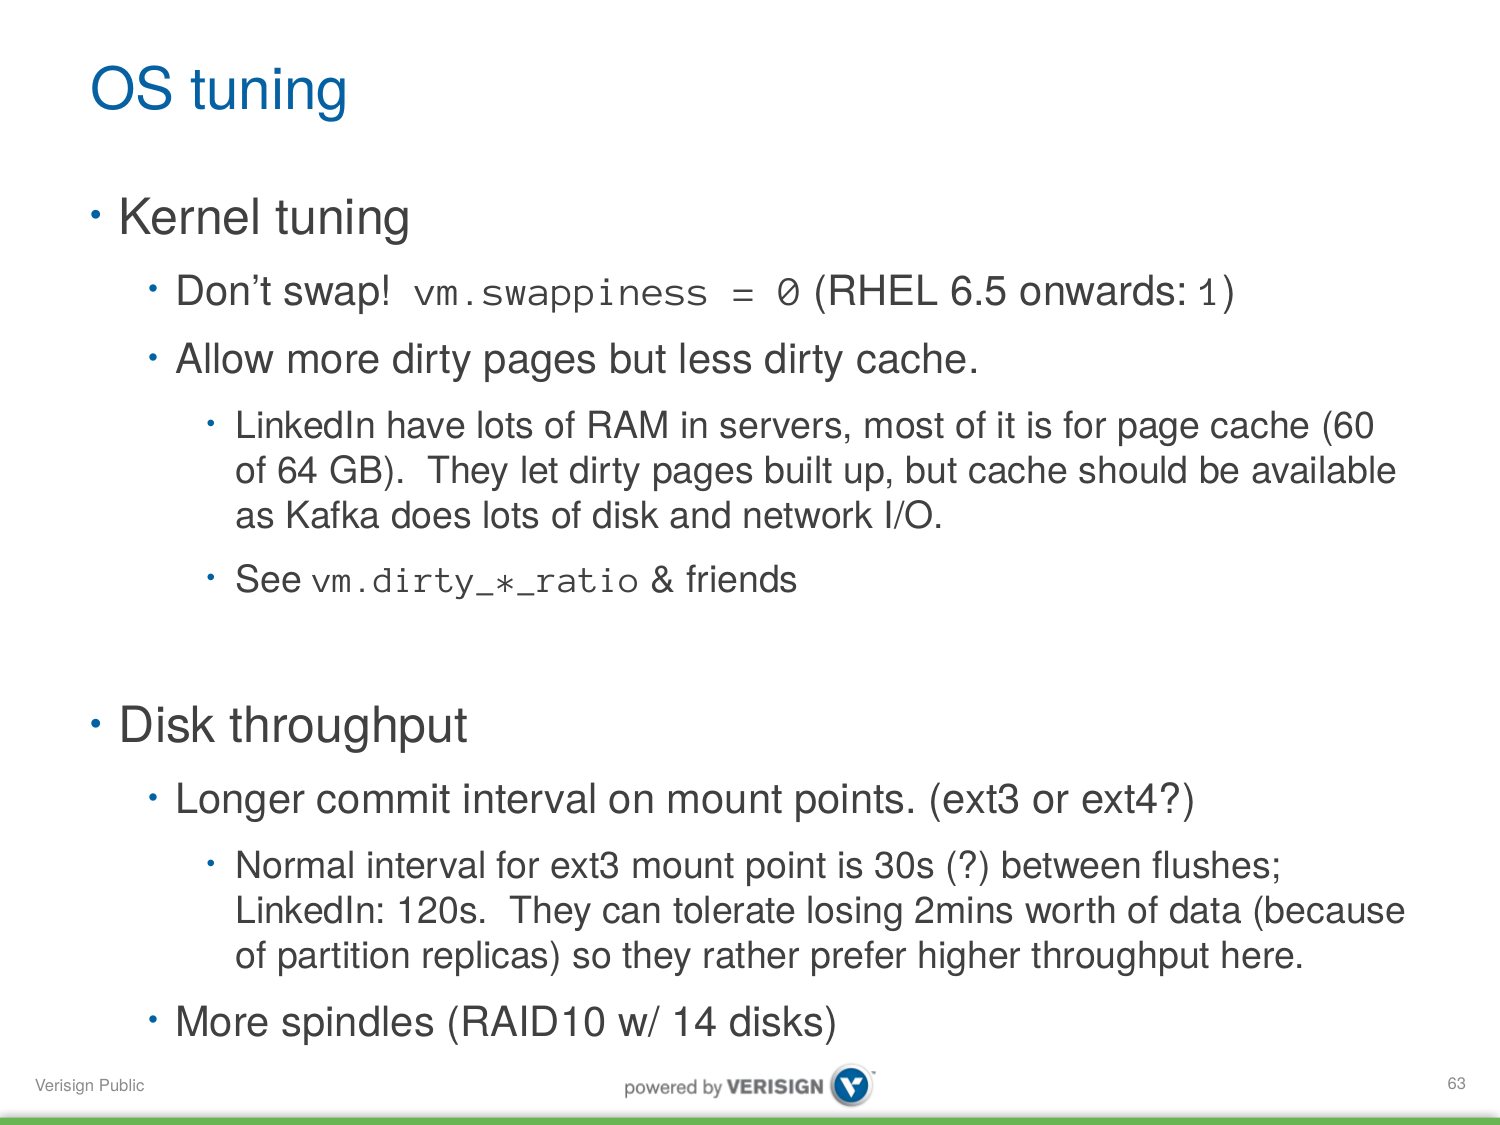

# OS tuning
Kernel tuning
Don’t swap!  vm.swappiness = 0 (RHEL 6.5 onwards: 1)
Allow more dirty pages but less dirty cache.
LinkedIn have lots of RAM in servers, most of it is for page cache (60 of 64 GB).  They let dirty pages built up, but cache should be available as Kafka does lots of disk and network I/O.
See vm.dirty_*_ratio & friends

Disk throughput
Longer commit interval on mount points. (ext3 or ext4?)
Normal interval for ext3 mount point is 30s (?) between flushes;  LinkedIn: 120s.  They can tolerate losing 2mins worth of data (because of partition replicas) so they rather prefer higher throughput here.
More spindles (RAID10 w/ 14 disks)

63